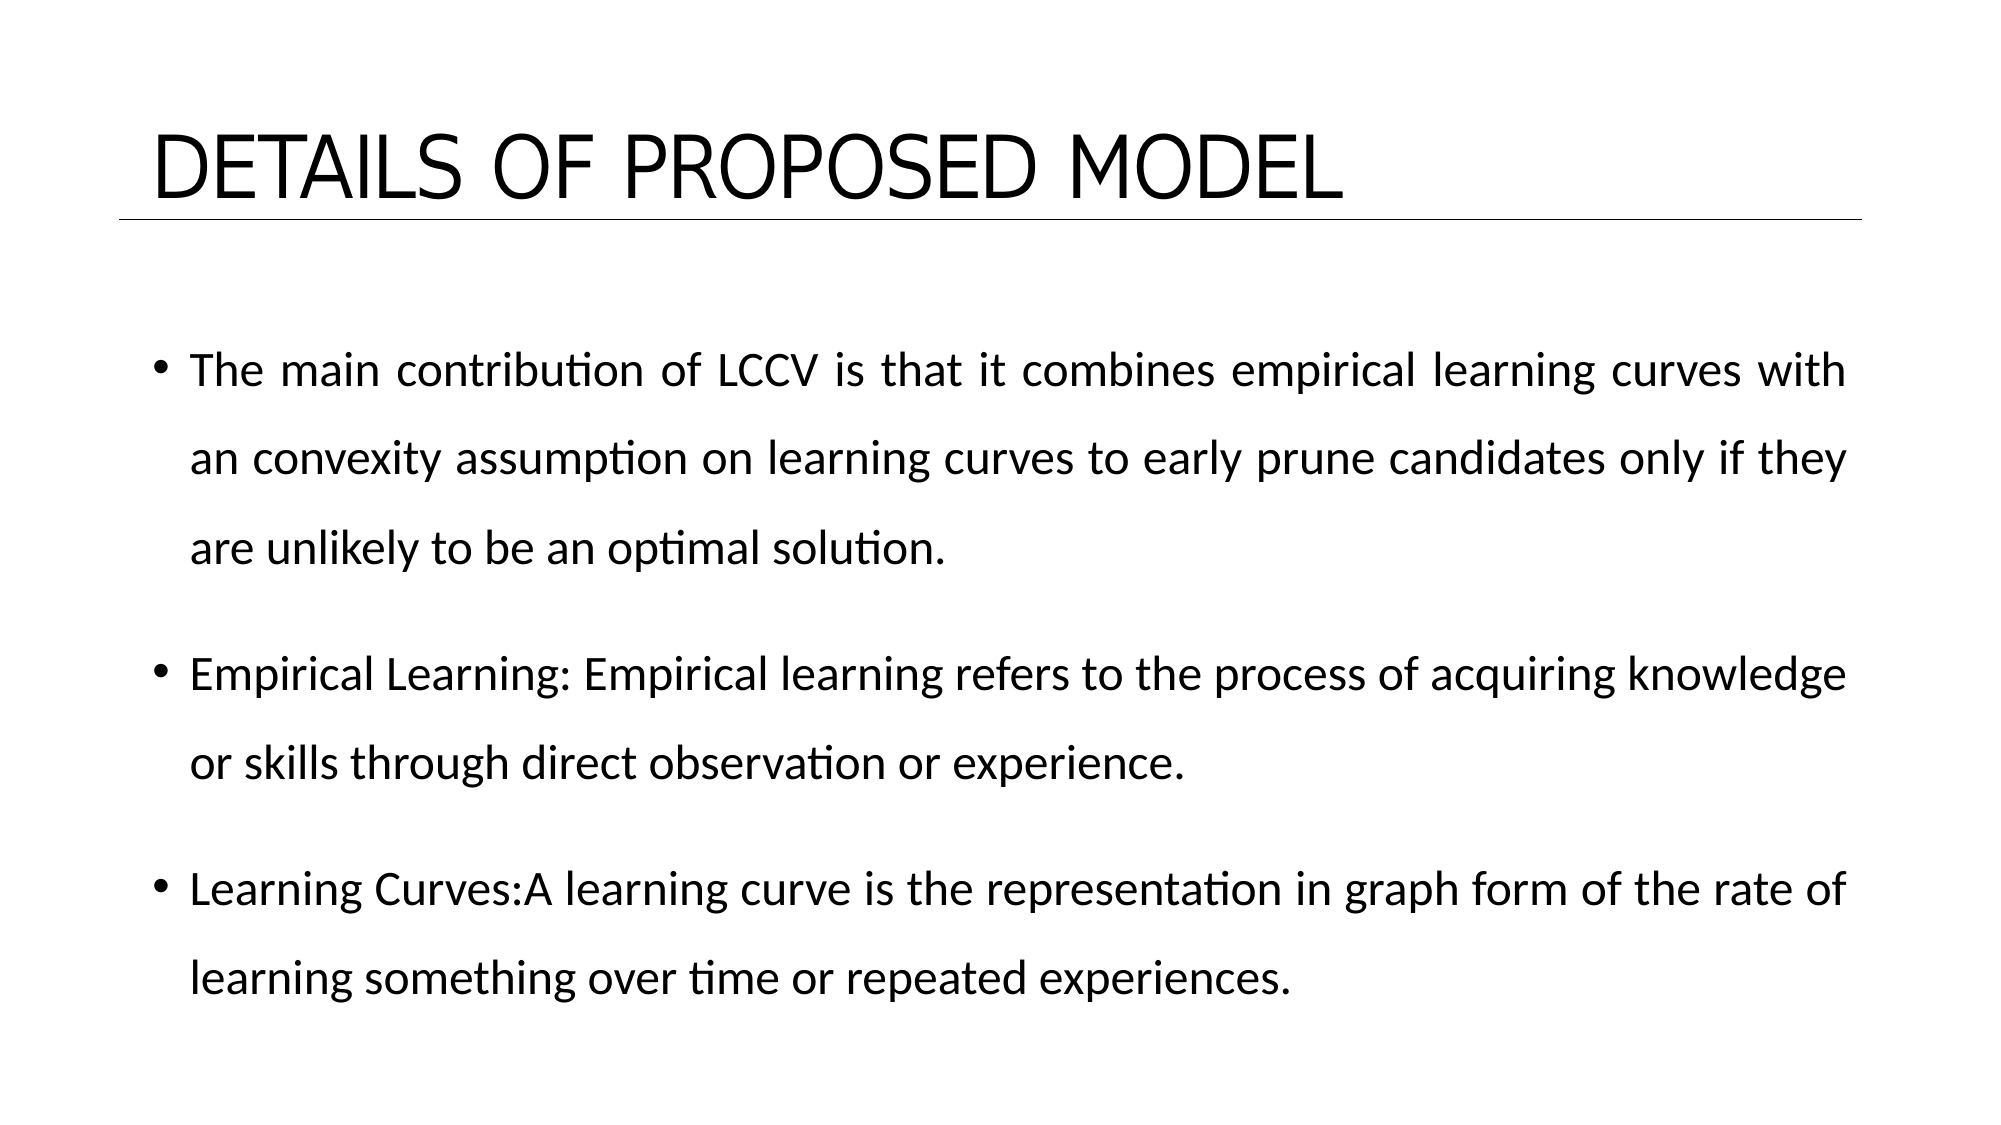

# DETAILS OF PROPOSED MODEL
The main contribution of LCCV is that it combines empirical learning curves with an convexity assumption on learning curves to early prune candidates only if they are unlikely to be an optimal solution.
Empirical Learning: Empirical learning refers to the process of acquiring knowledge or skills through direct observation or experience.
Learning Curves:A learning curve is the representation in graph form of the rate of learning something over time or repeated experiences.